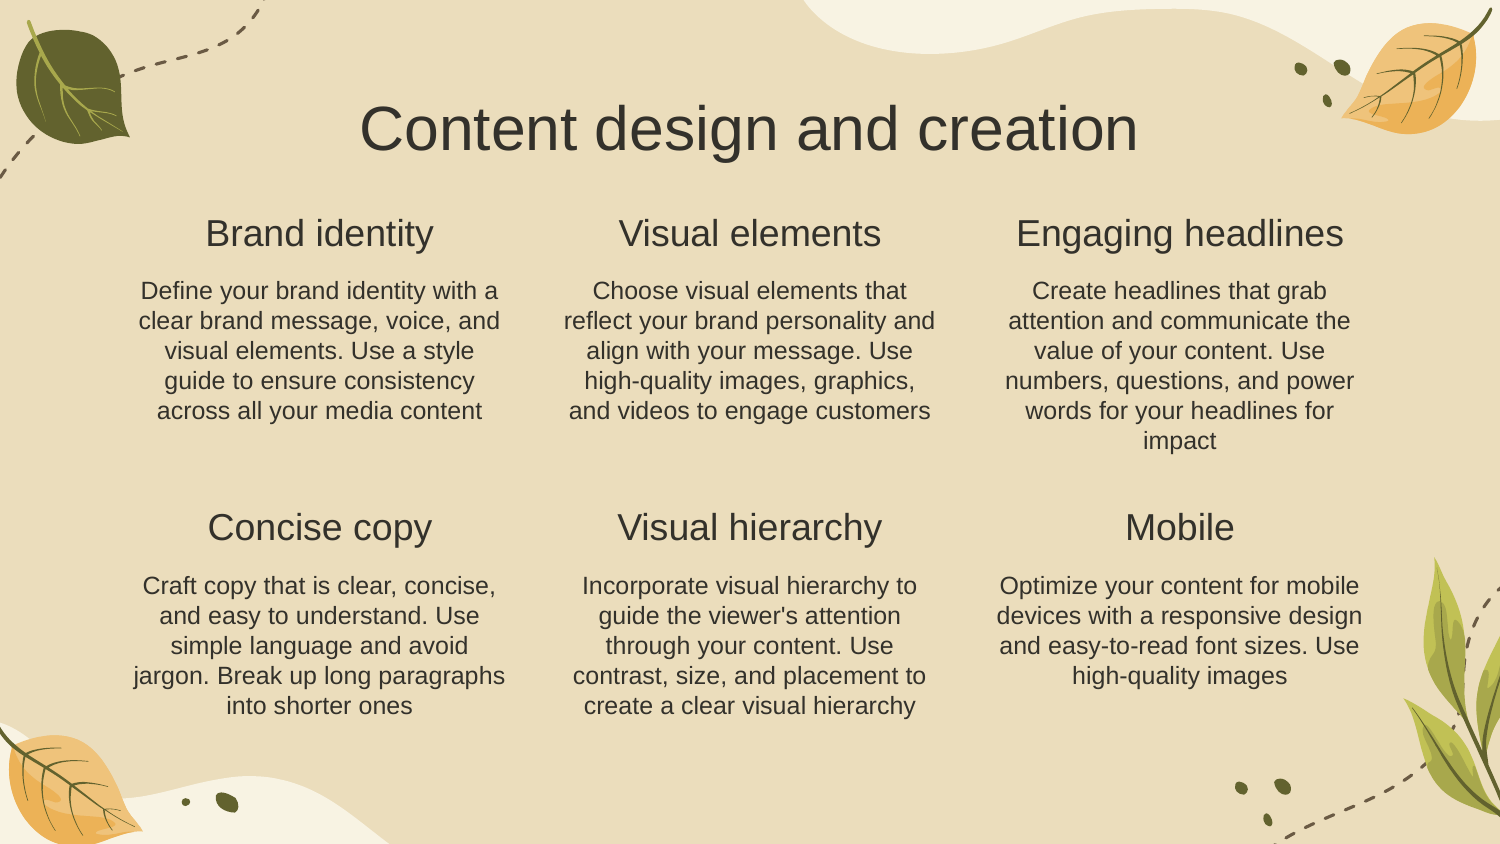

# Content design and creation
Brand identity
Visual elements
Engaging headlines
Define your brand identity with a clear brand message, voice, and visual elements. Use a style guide to ensure consistency across all your media content
Choose visual elements that reflect your brand personality and align with your message. Use high-quality images, graphics, and videos to engage customers
Create headlines that grab attention and communicate the value of your content. Use numbers, questions, and power words for your headlines for impact
Concise copy
Visual hierarchy
Mobile
Craft copy that is clear, concise, and easy to understand. Use simple language and avoid jargon. Break up long paragraphs into shorter ones
Incorporate visual hierarchy to guide the viewer's attention through your content. Use contrast, size, and placement to create a clear visual hierarchy
Optimize your content for mobile devices with a responsive design and easy-to-read font sizes. Use high-quality images